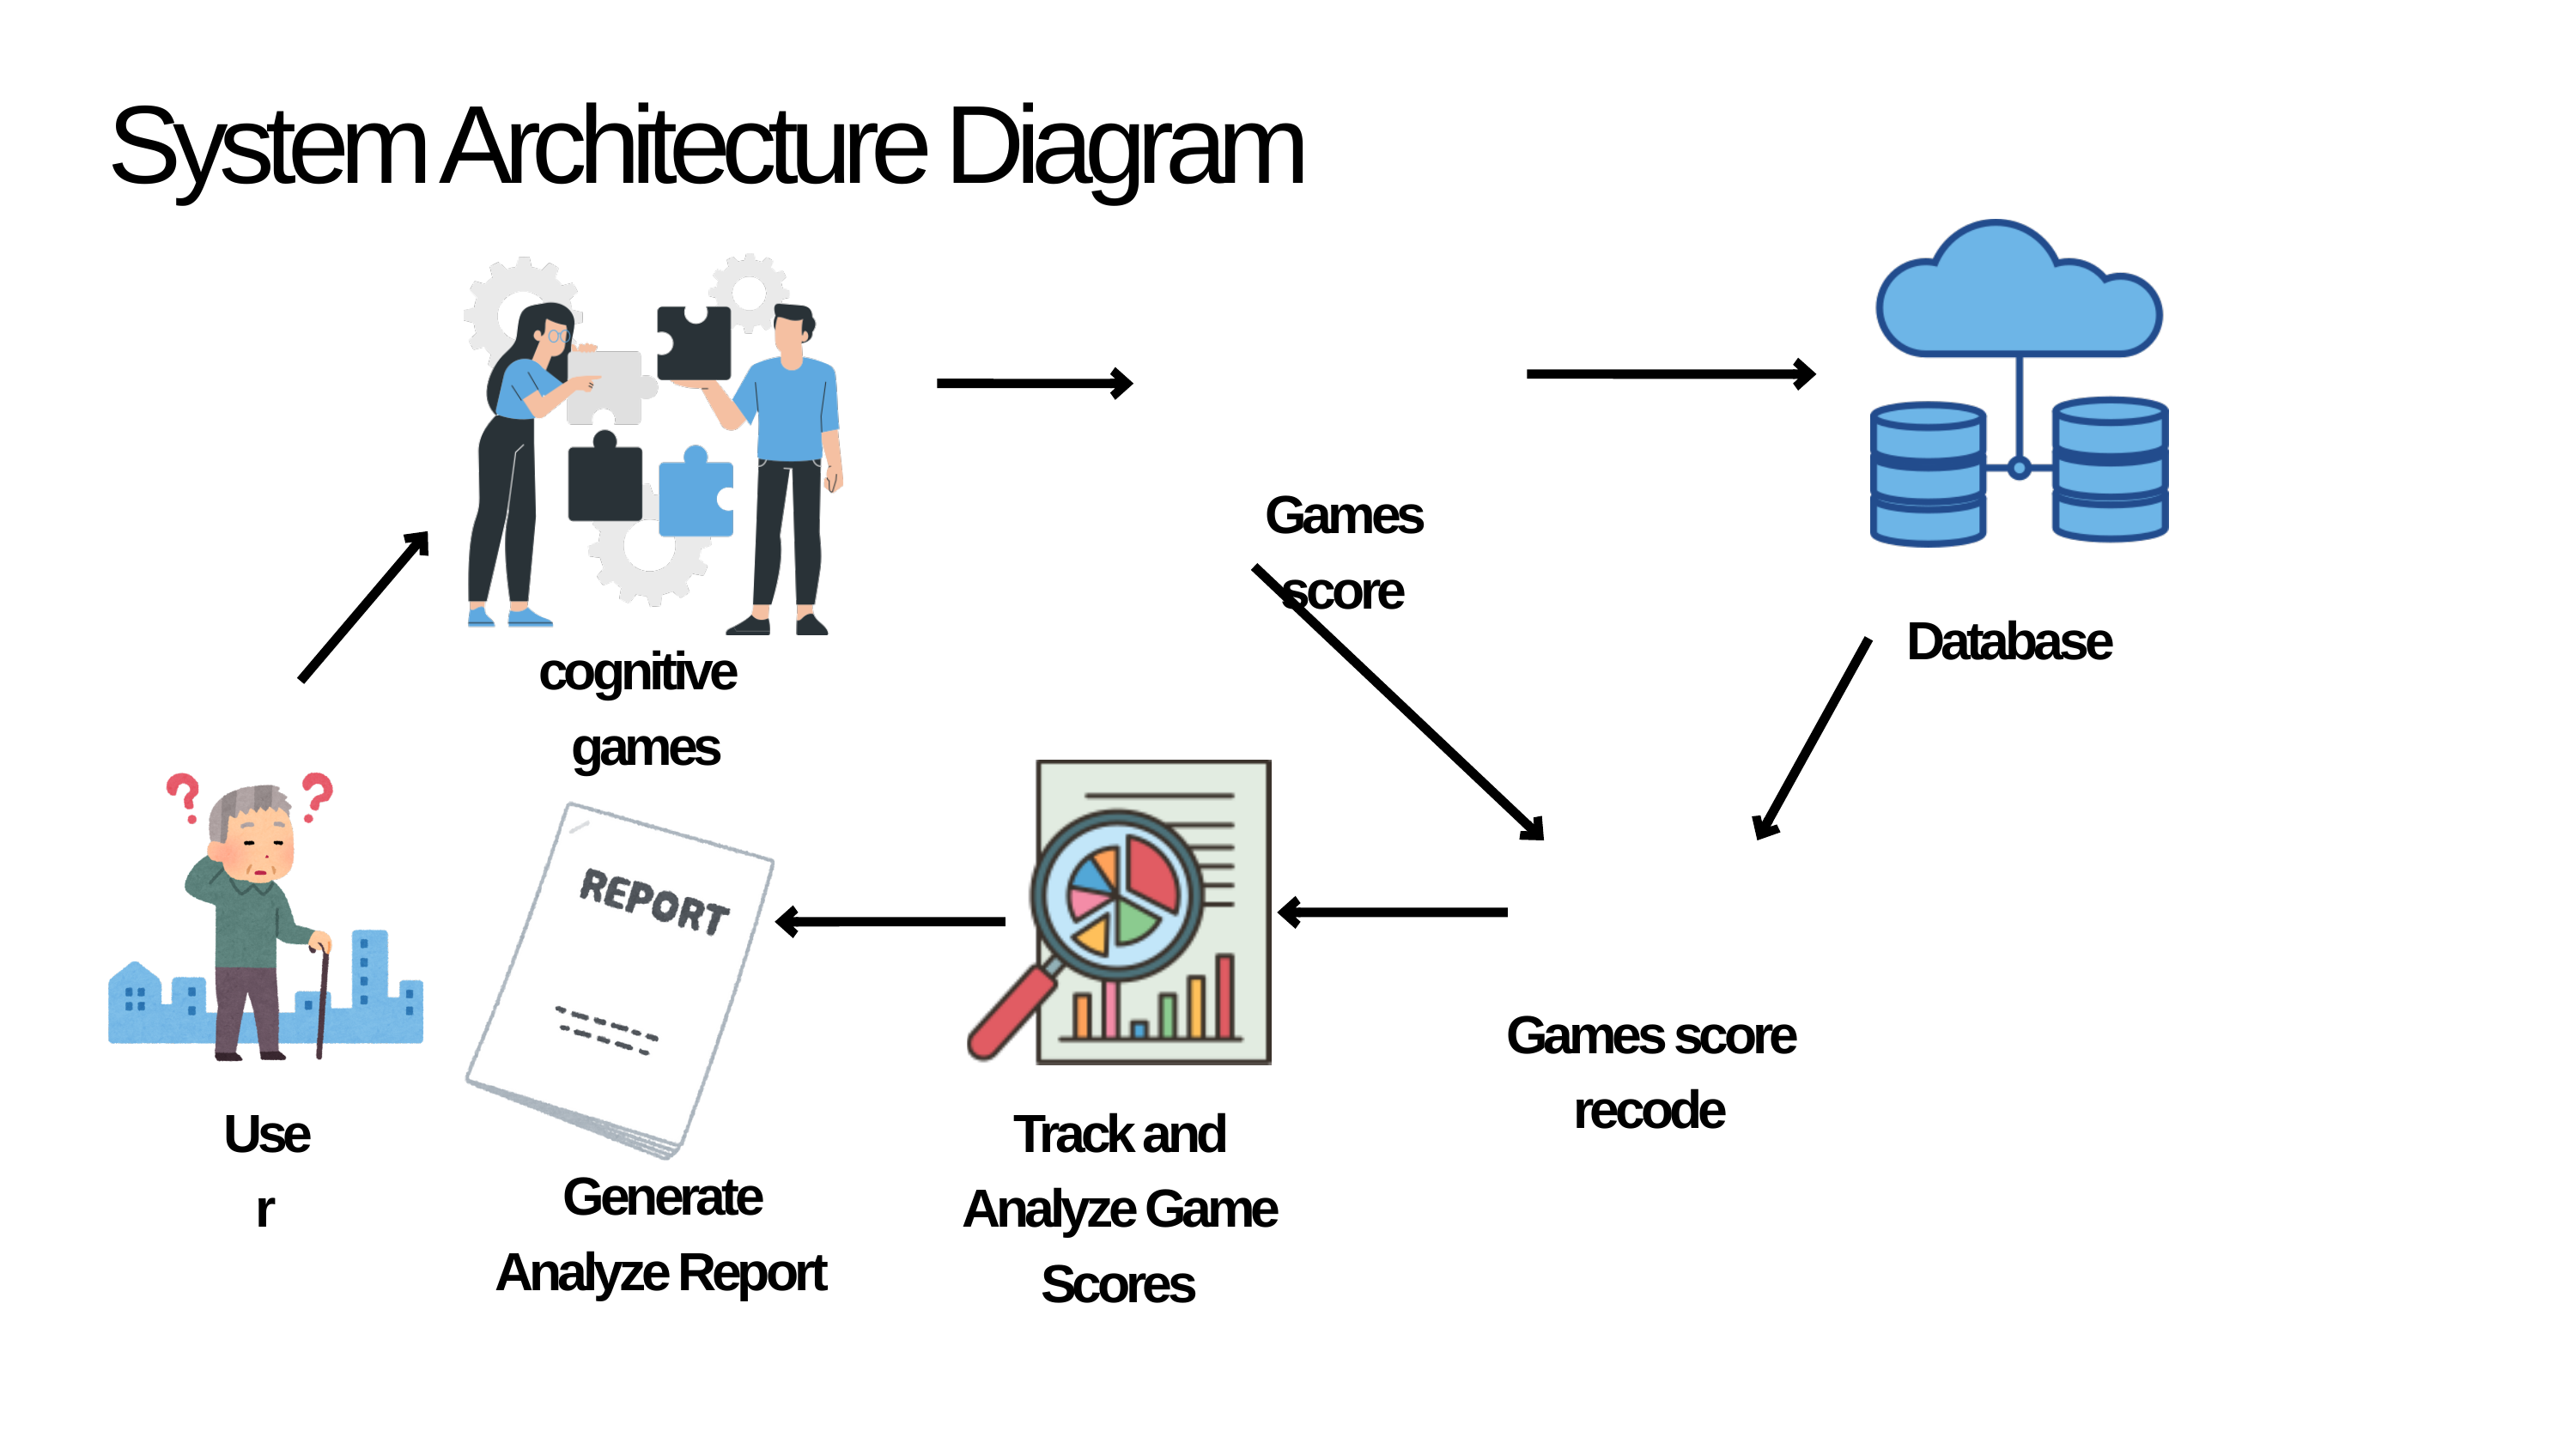

System Architecture Diagram

Games score

Database
cognitive   games

Games score recode
User
Track and Analyze Game Scores
Generate Analyze Report